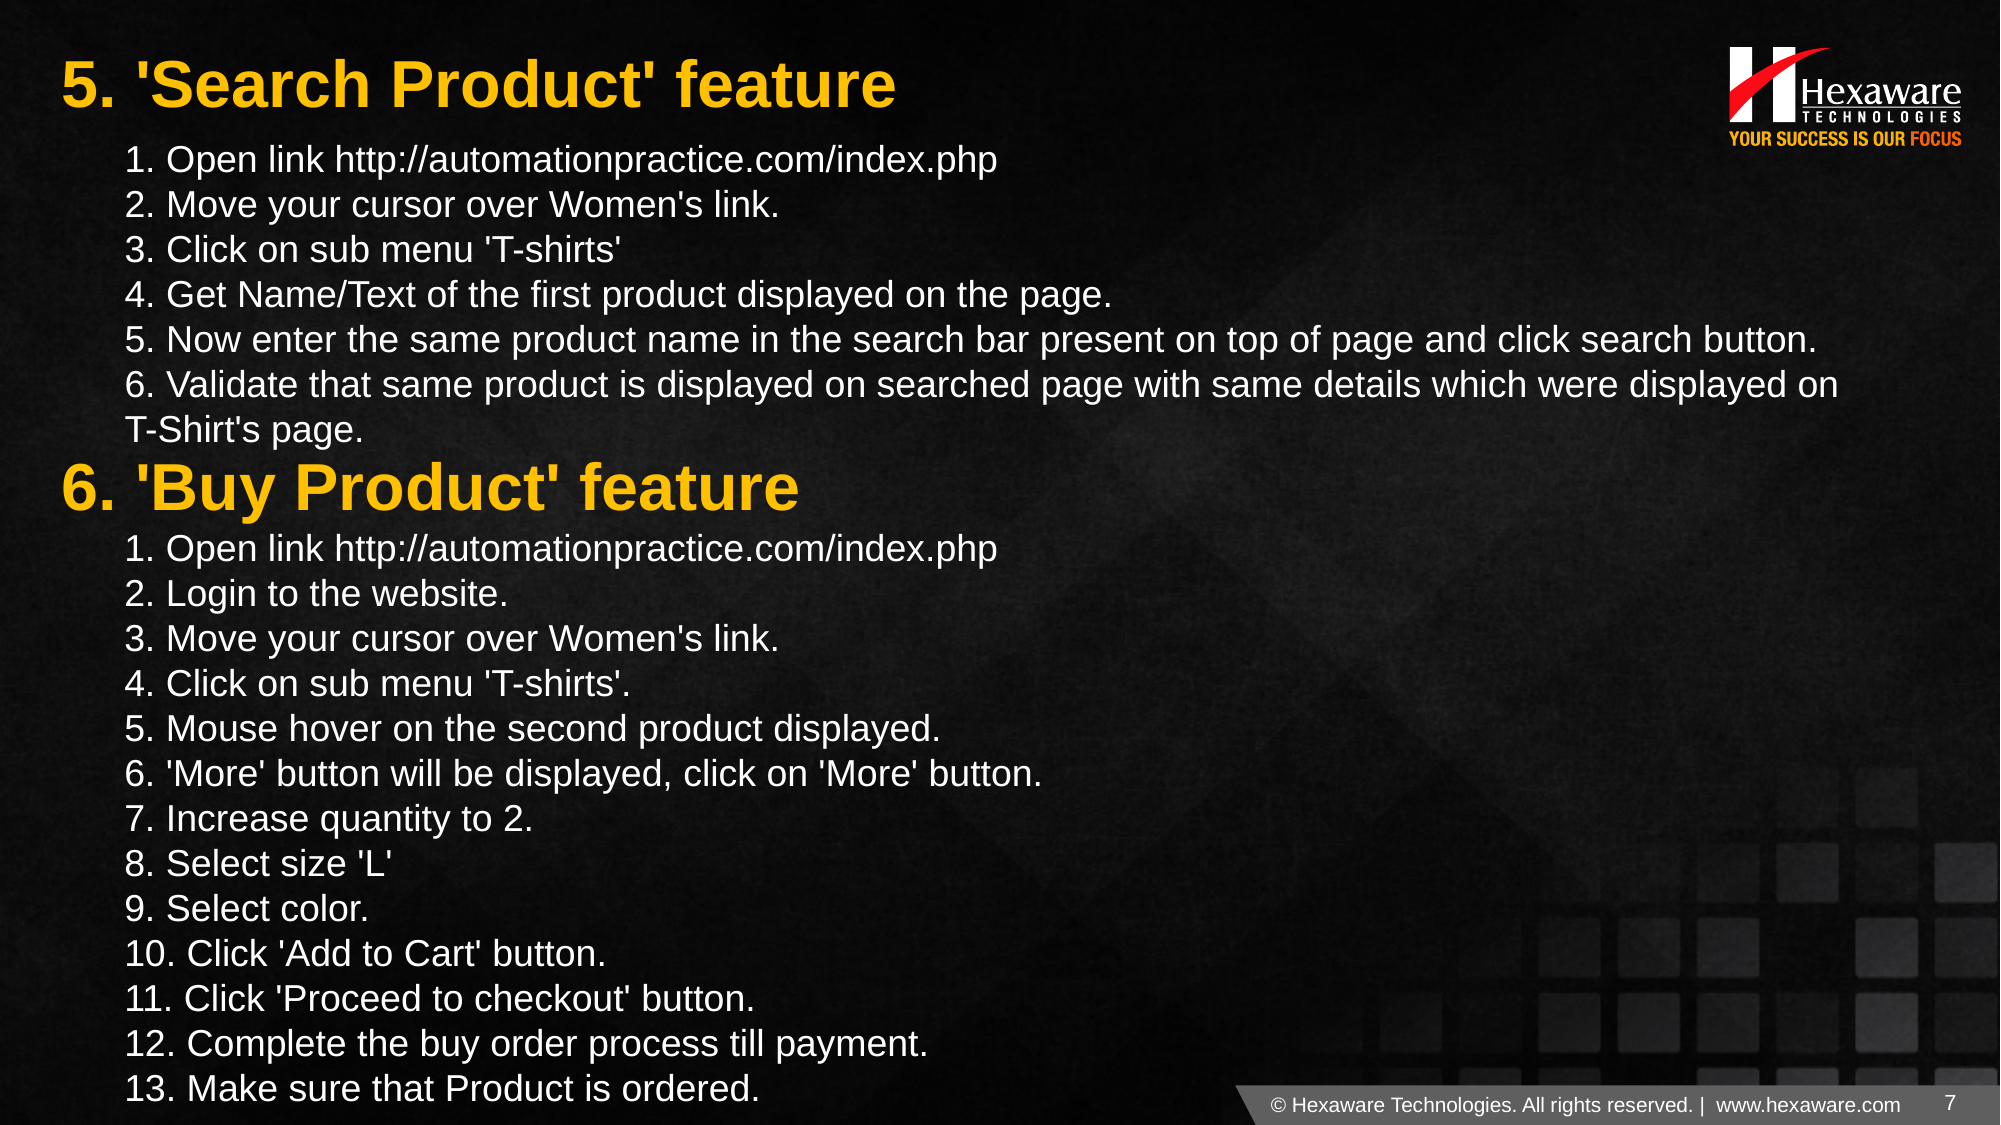

# 5. 'Search Product' feature
1. Open link http://automationpractice.com/index.php
2. Move your cursor over Women's link.
3. Click on sub menu 'T-shirts'
4. Get Name/Text of the first product displayed on the page.
5. Now enter the same product name in the search bar present on top of page and click search button.
6. Validate that same product is displayed on searched page with same details which were displayed on T-Shirt's page.
6. 'Buy Product' feature
1. Open link http://automationpractice.com/index.php
2. Login to the website.
3. Move your cursor over Women's link.
4. Click on sub menu 'T-shirts'.
5. Mouse hover on the second product displayed.
6. 'More' button will be displayed, click on 'More' button.
7. Increase quantity to 2.
8. Select size 'L'
9. Select color.
10. Click 'Add to Cart' button.
11. Click 'Proceed to checkout' button.
12. Complete the buy order process till payment.
13. Make sure that Product is ordered.